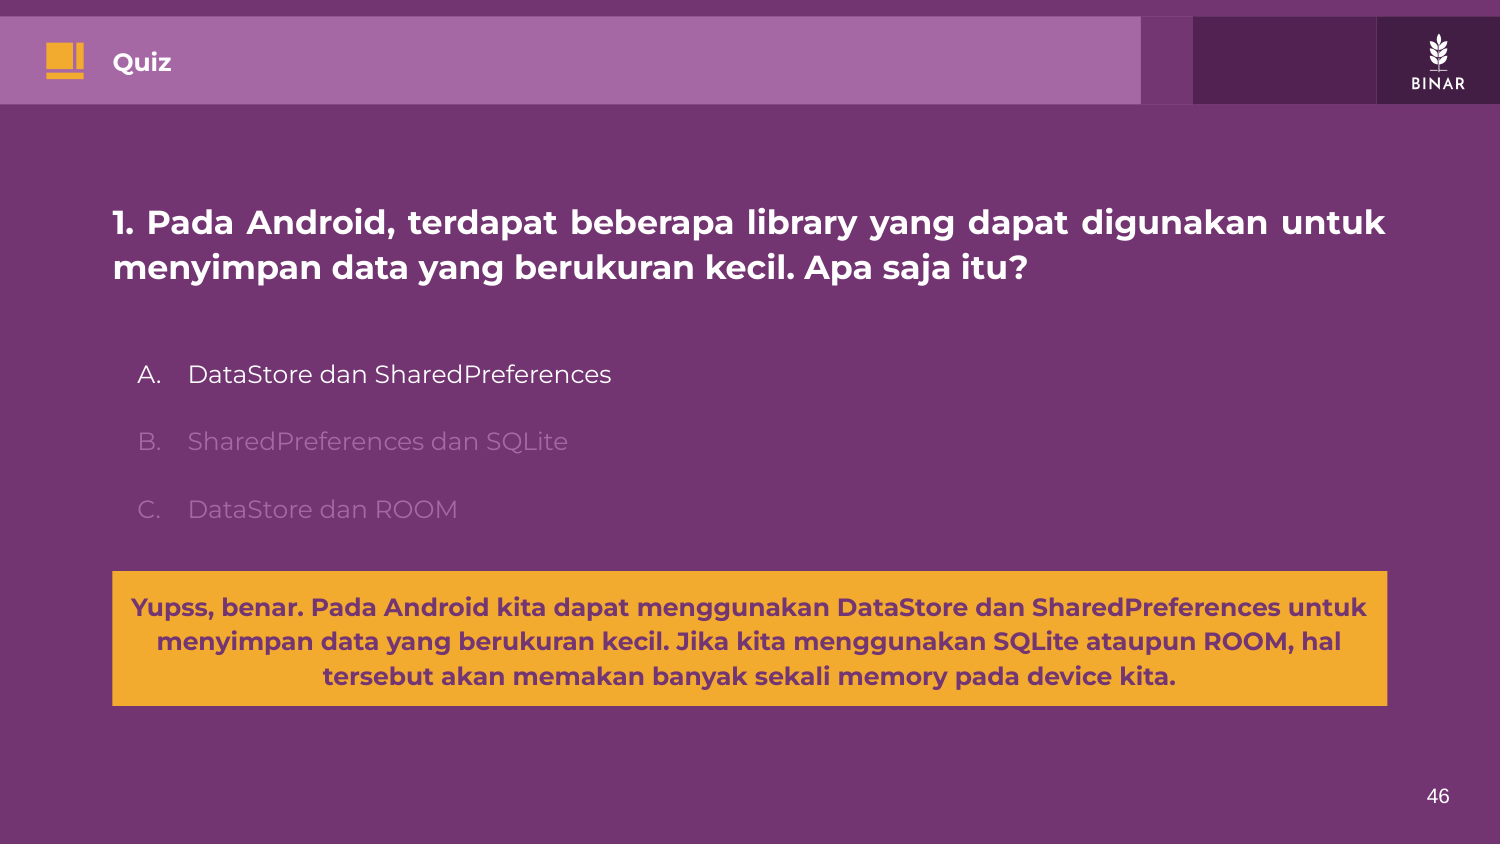

# Quiz
1. Pada Android, terdapat beberapa library yang dapat digunakan untuk menyimpan data yang berukuran kecil. Apa saja itu?

DataStore dan SharedPreferences

SharedPreferences dan SQLite

DataStore dan ROOM

Yupss, benar. Pada Android kita dapat menggunakan DataStore dan SharedPreferences untuk menyimpan data yang berukuran kecil. Jika kita menggunakan SQLite ataupun ROOM, hal tersebut akan memakan banyak sekali memory pada device kita.